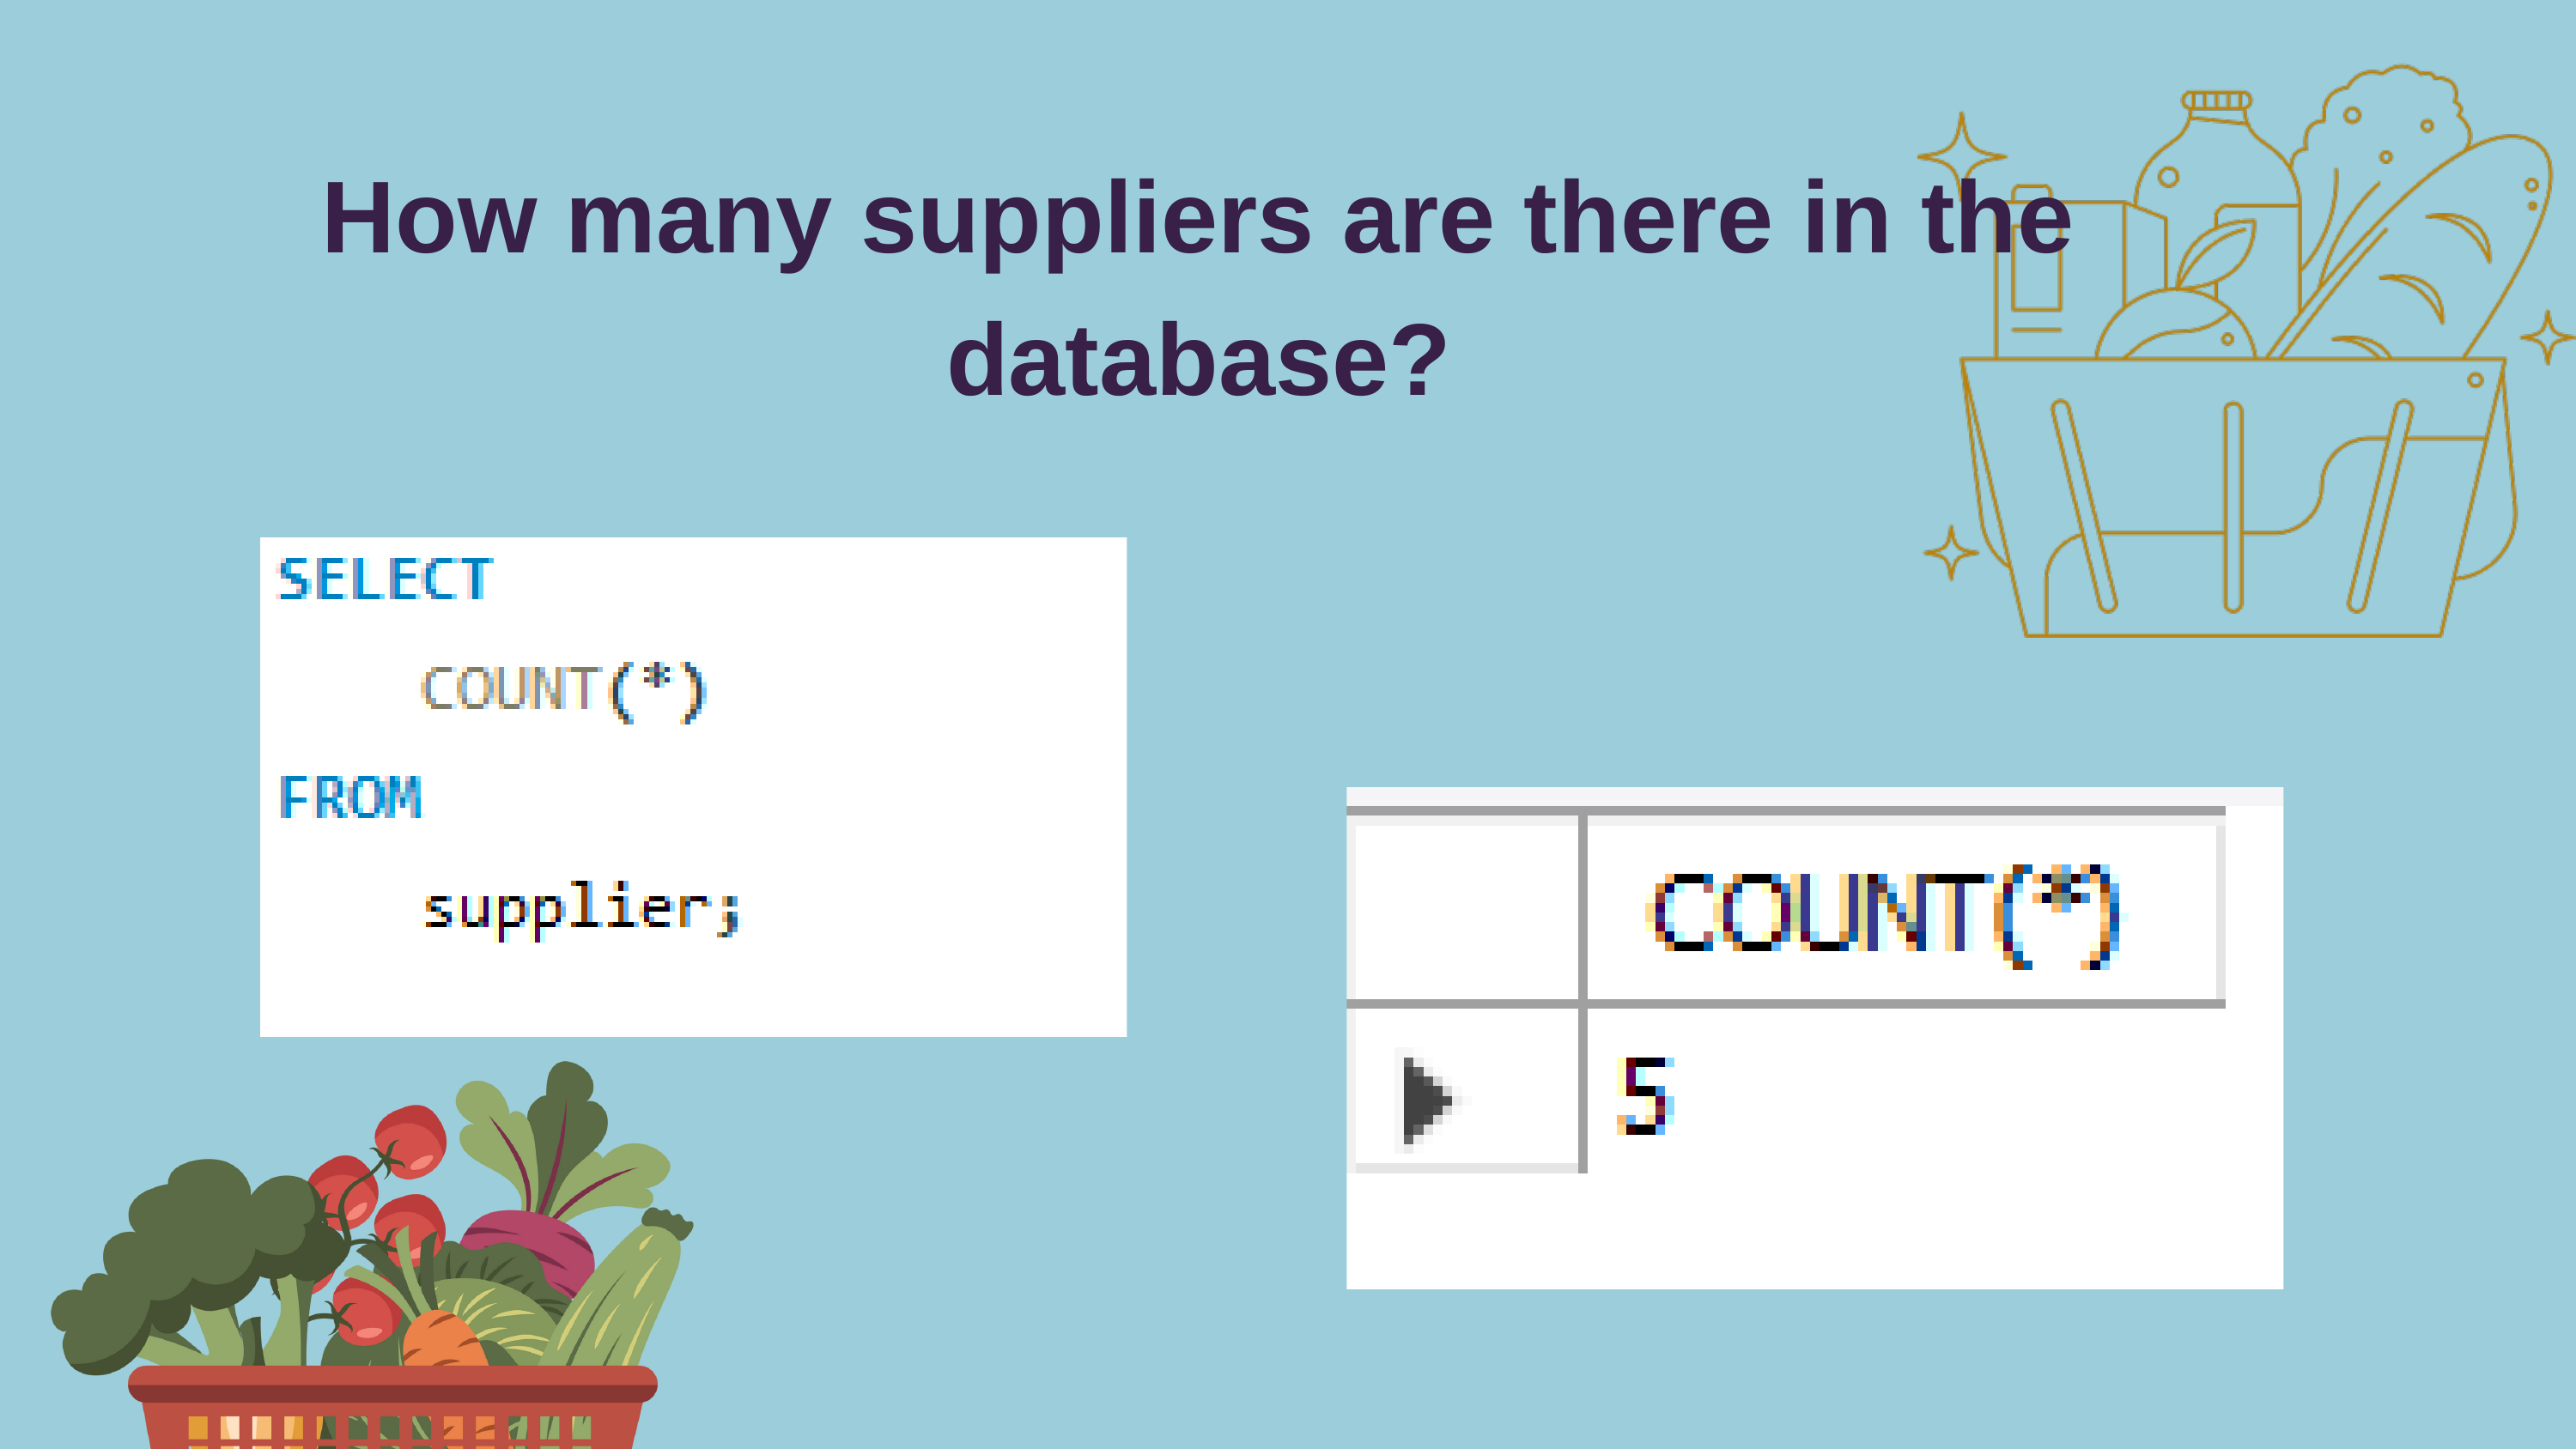

How many suppliers are there in the database?